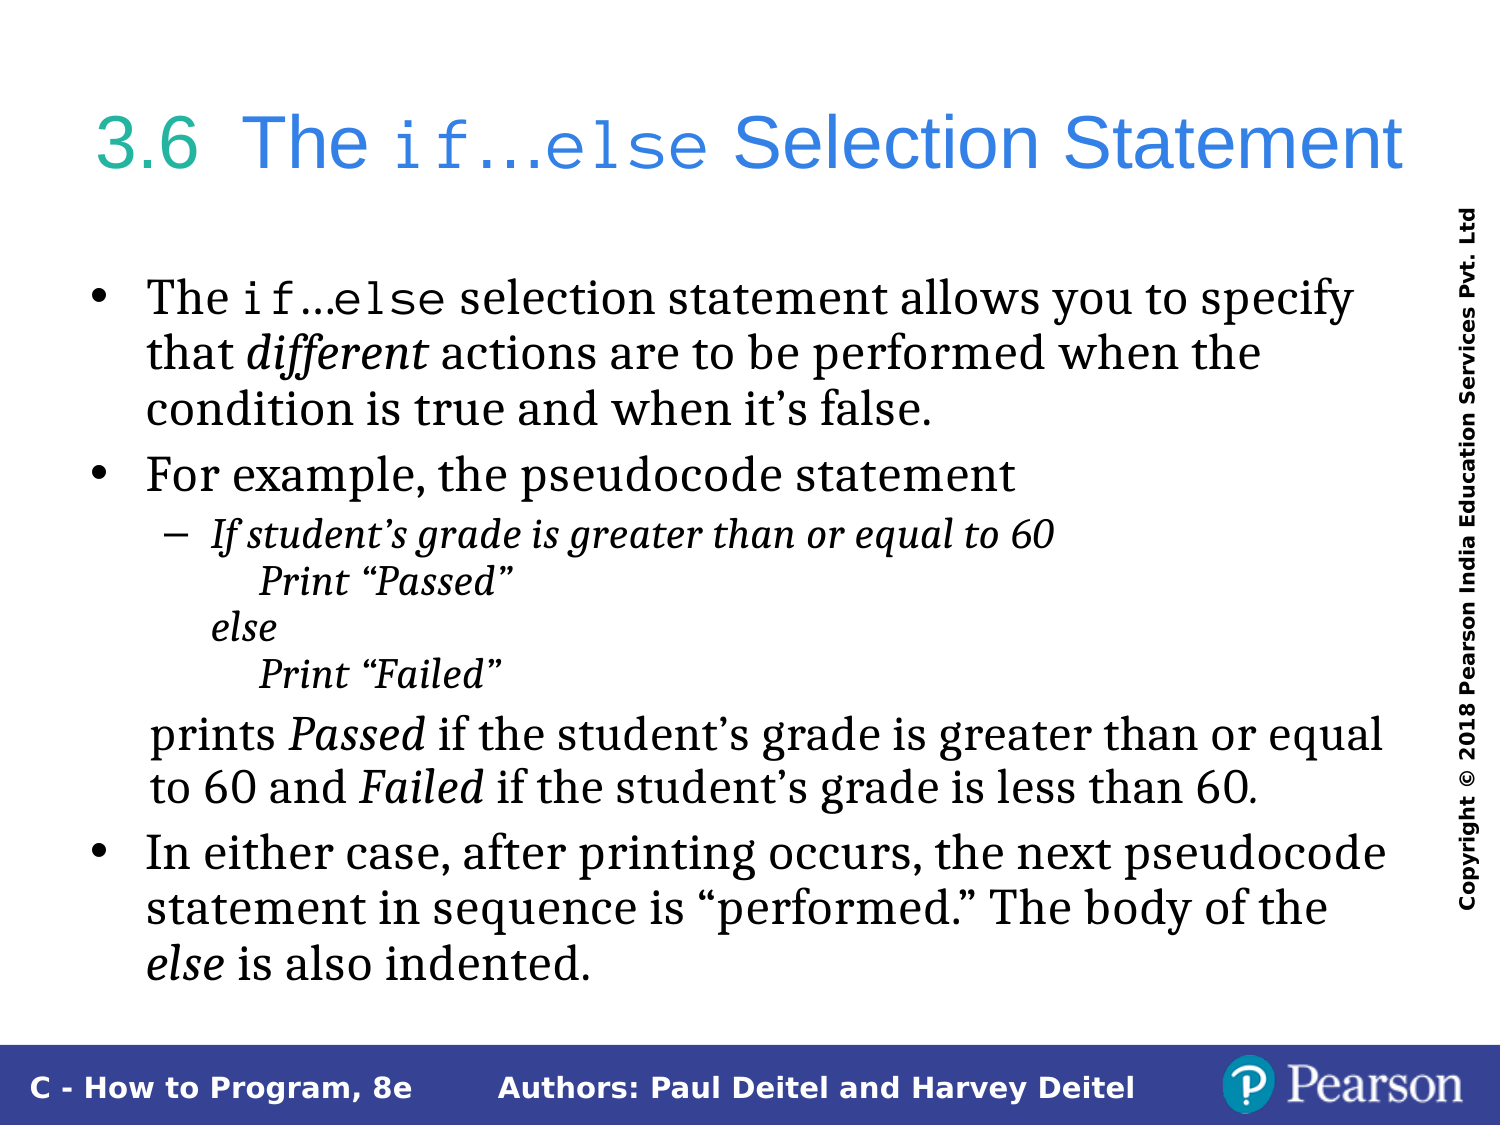

# 3.6  The if…else Selection Statement
The if…else selection statement allows you to specify that different actions are to be performed when the condition is true and when it’s false.
For example, the pseudocode statement
If student’s grade is greater than or equal to 60
     Print “Passed”
else
     Print “Failed”
prints Passed if the student’s grade is greater than or equal to 60 and Failed if the student’s grade is less than 60.
In either case, after printing occurs, the next pseudocode statement in sequence is “performed.” The body of the else is also indented.